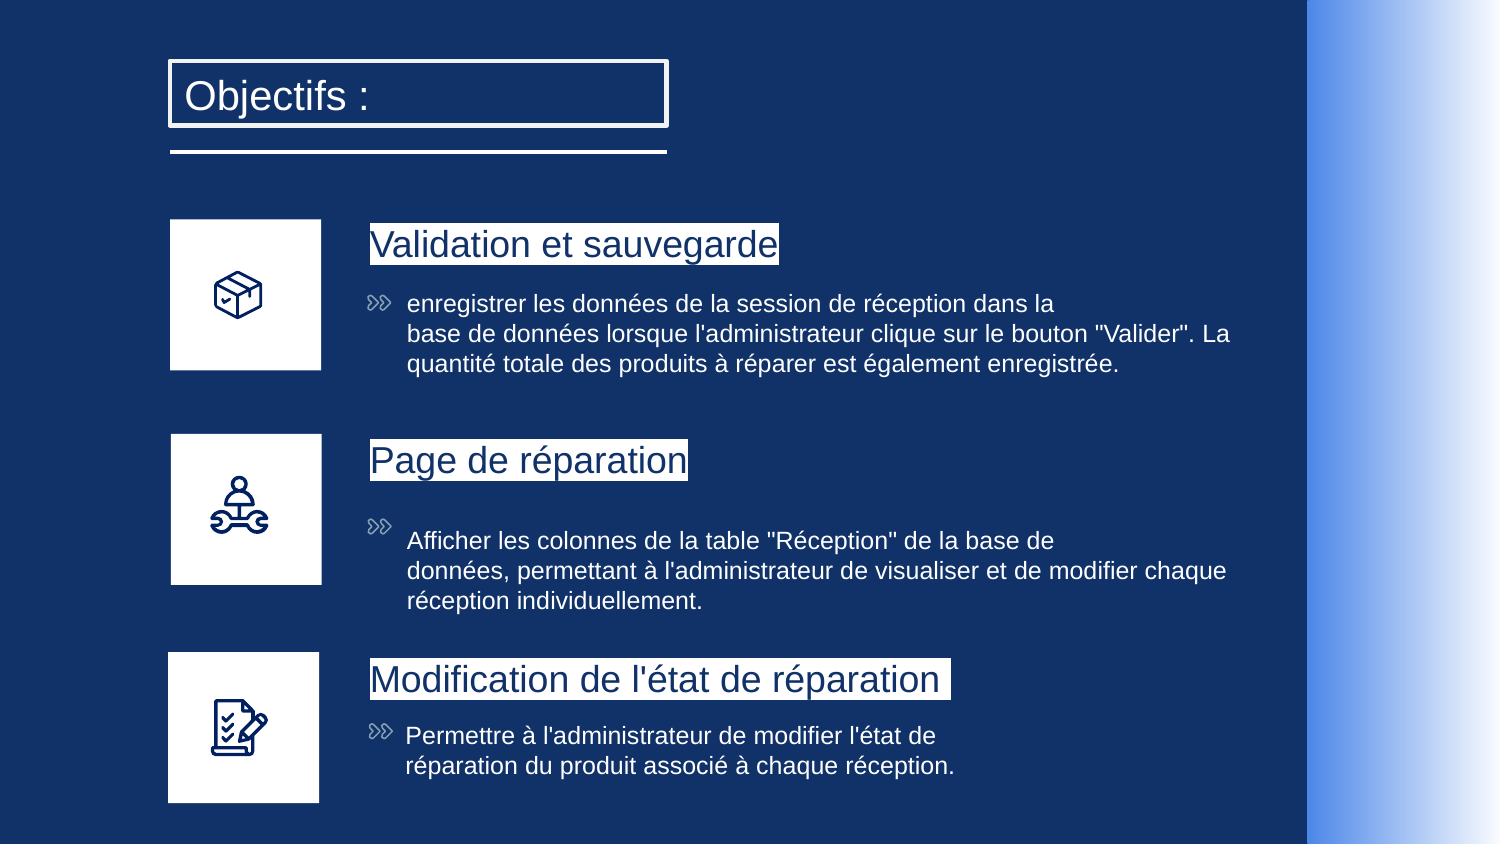

Objectifs :
Validation et sauvegarde

enregistrer les données de la session de réception dans la
base de données lorsque l'administrateur clique sur le bouton "Valider". La quantité totale des produits à réparer est également enregistrée.

Page de réparation

Afficher les colonnes de la table "Réception" de la base de
données, permettant à l'administrateur de visualiser et de modifier chaque réception individuellement.
Modification de l'état de réparation

Permettre à l'administrateur de modifier l'état de
réparation du produit associé à chaque réception.